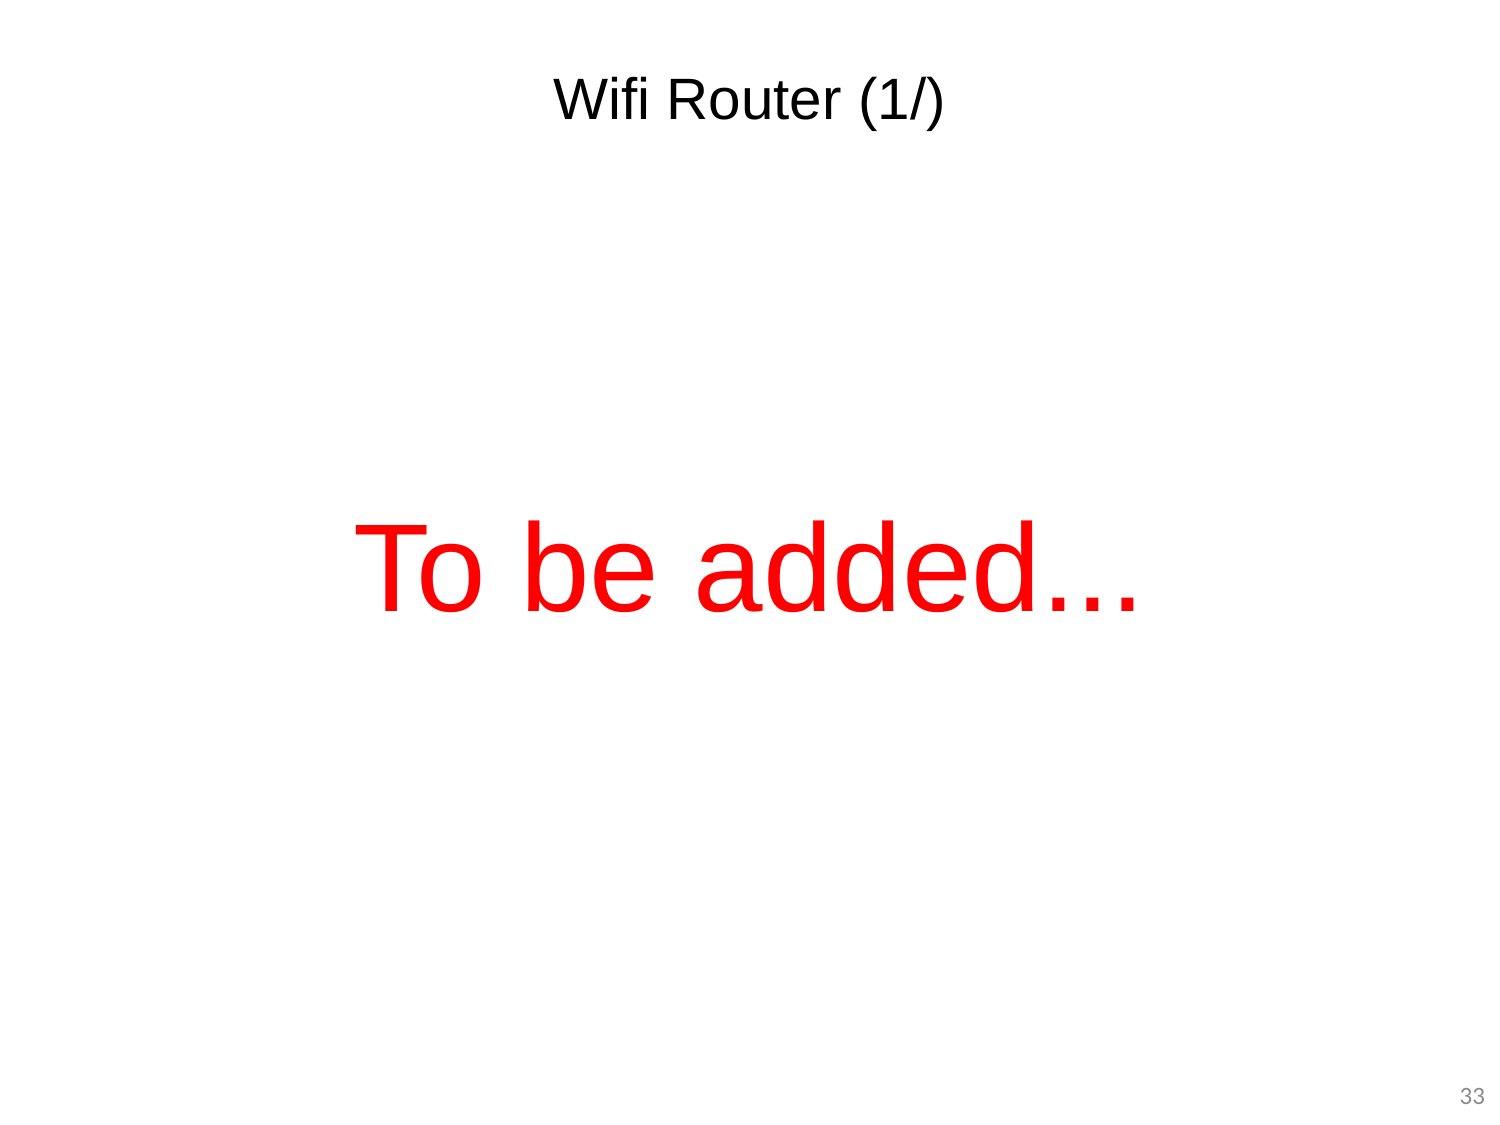

# Wifi Router (1/)
To be added...
33